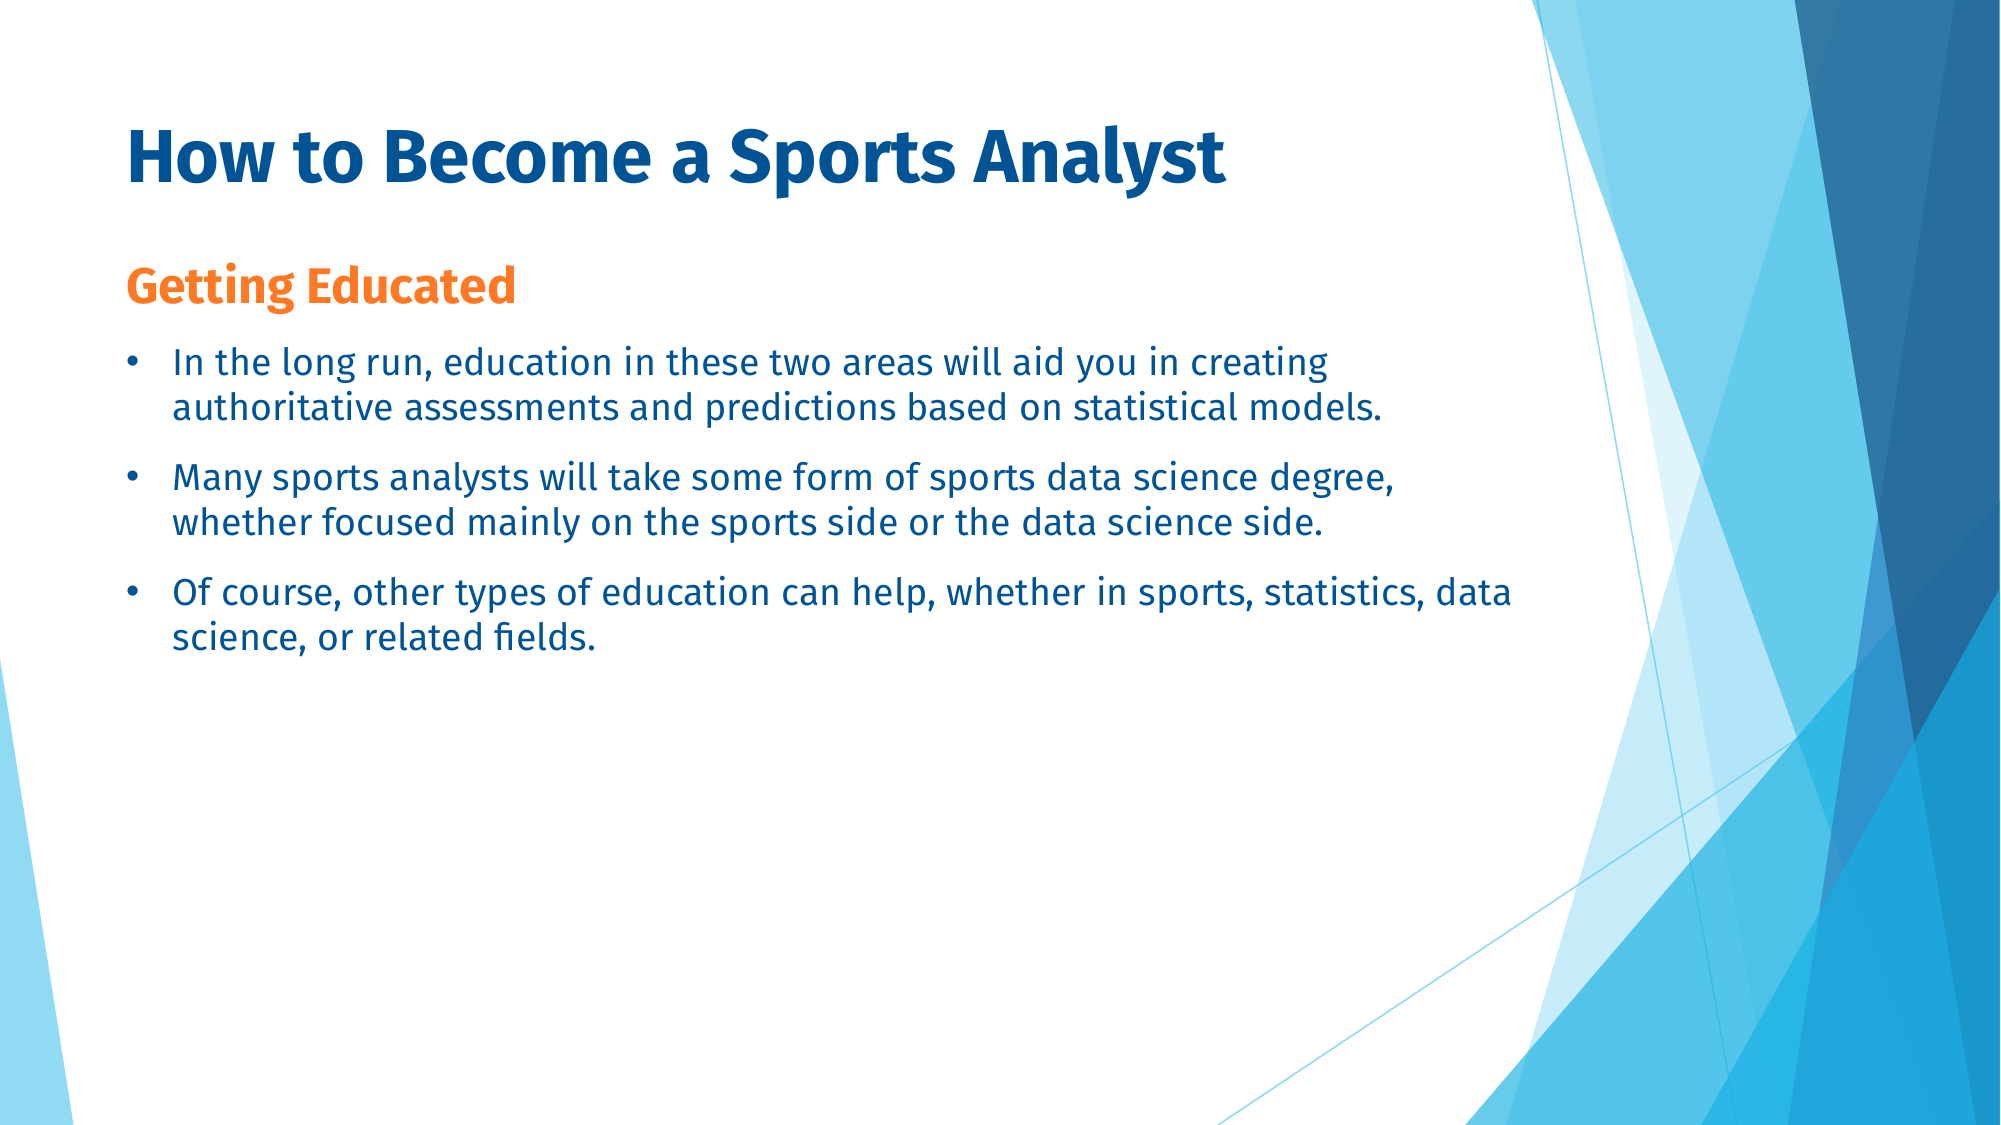

# How to Become a Sports Analyst
Getting Educated
In the long run, education in these two areas will aid you in creating authoritative assessments and predictions based on statistical models.
Many sports analysts will take some form of sports data science degree, whether focused mainly on the sports side or the data science side.
Of course, other types of education can help, whether in sports, statistics, data science, or related fields.